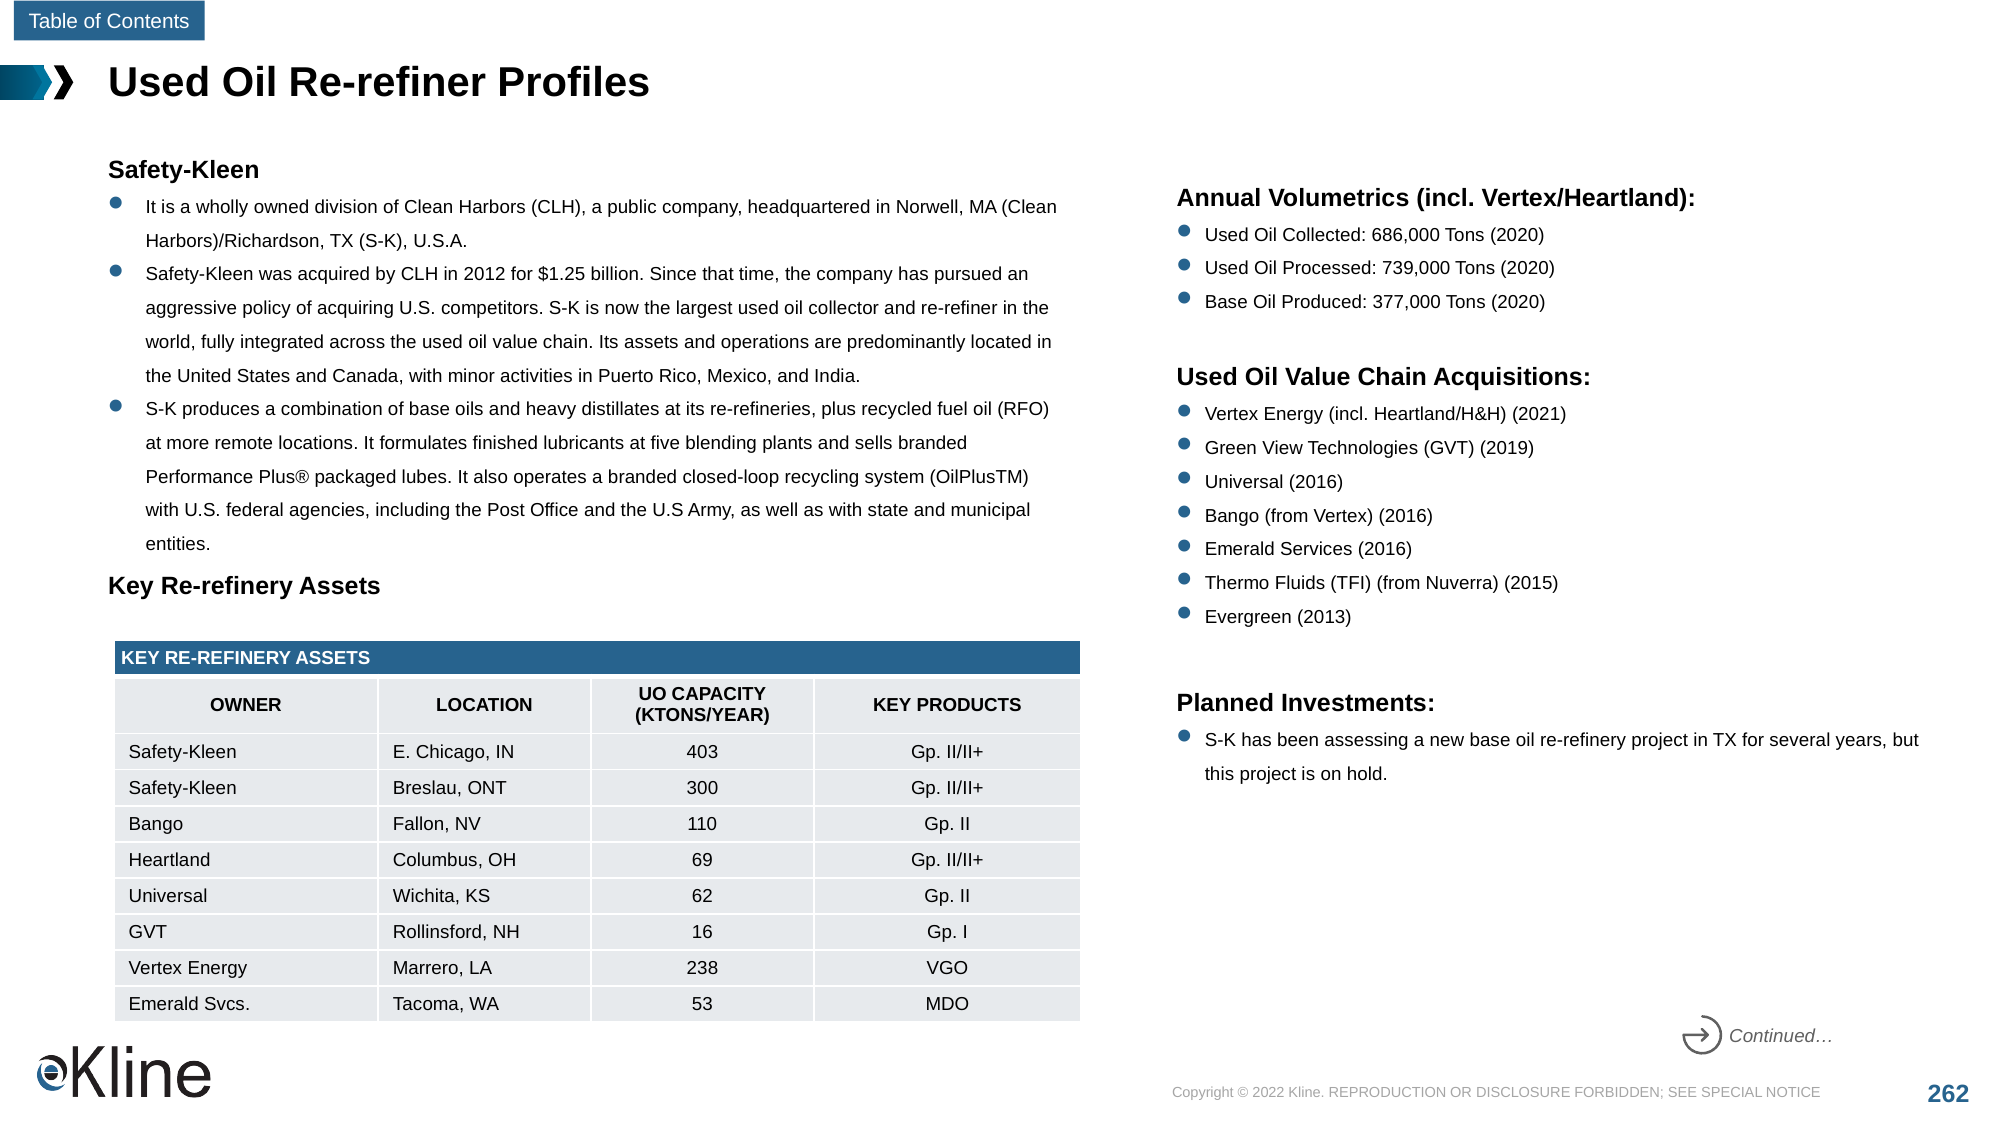

# Used Oil Re-refiner Profiles
Safety-Kleen
It is a wholly owned division of Clean Harbors (CLH), a public company, headquartered in Norwell, MA (Clean Harbors)/Richardson, TX (S-K), U.S.A.
Safety-Kleen was acquired by CLH in 2012 for $1.25 billion. Since that time, the company has pursued an aggressive policy of acquiring U.S. competitors. S-K is now the largest used oil collector and re-refiner in the world, fully integrated across the used oil value chain. Its assets and operations are predominantly located in the United States and Canada, with minor activities in Puerto Rico, Mexico, and India.
S-K produces a combination of base oils and heavy distillates at its re-refineries, plus recycled fuel oil (RFO) at more remote locations. It formulates finished lubricants at five blending plants and sells branded Performance Plus® packaged lubes. It also operates a branded closed-loop recycling system (OilPlusTM) with U.S. federal agencies, including the Post Office and the U.S Army, as well as with state and municipal entities.
Key Re-refinery Assets
Annual Volumetrics (incl. Vertex/Heartland):
Used Oil Collected: 686,000 Tons (2020)
Used Oil Processed: 739,000 Tons (2020)
Base Oil Produced: 377,000 Tons (2020)

Used Oil Value Chain Acquisitions:
Vertex Energy (incl. Heartland/H&H) (2021)
Green View Technologies (GVT) (2019)
Universal (2016)
Bango (from Vertex) (2016)
Emerald Services (2016)
Thermo Fluids (TFI) (from Nuverra) (2015)
Evergreen (2013)

Planned Investments:
S-K has been assessing a new base oil re-refinery project in TX for several years, but this project is on hold.

| KEY RE-REFINERY ASSETS |  |  |  |
| --- | --- | --- | --- |
| OWNER | LOCATION | UO CAPACITY (KTONS/YEAR) | KEY PRODUCTS |
| Safety-Kleen | E. Chicago, IN | 403 | Gp. II/II+ |
| Safety-Kleen | Breslau, ONT | 300 | Gp. II/II+ |
| Bango | Fallon, NV | 110 | Gp. II |
| Heartland | Columbus, OH | 69 | Gp. II/II+ |
| Universal | Wichita, KS | 62 | Gp. II |
| GVT | Rollinsford, NH | 16 | Gp. I |
| Vertex Energy | Marrero, LA | 238 | VGO |
| Emerald Svcs. | Tacoma, WA | 53 | MDO |

Continued…